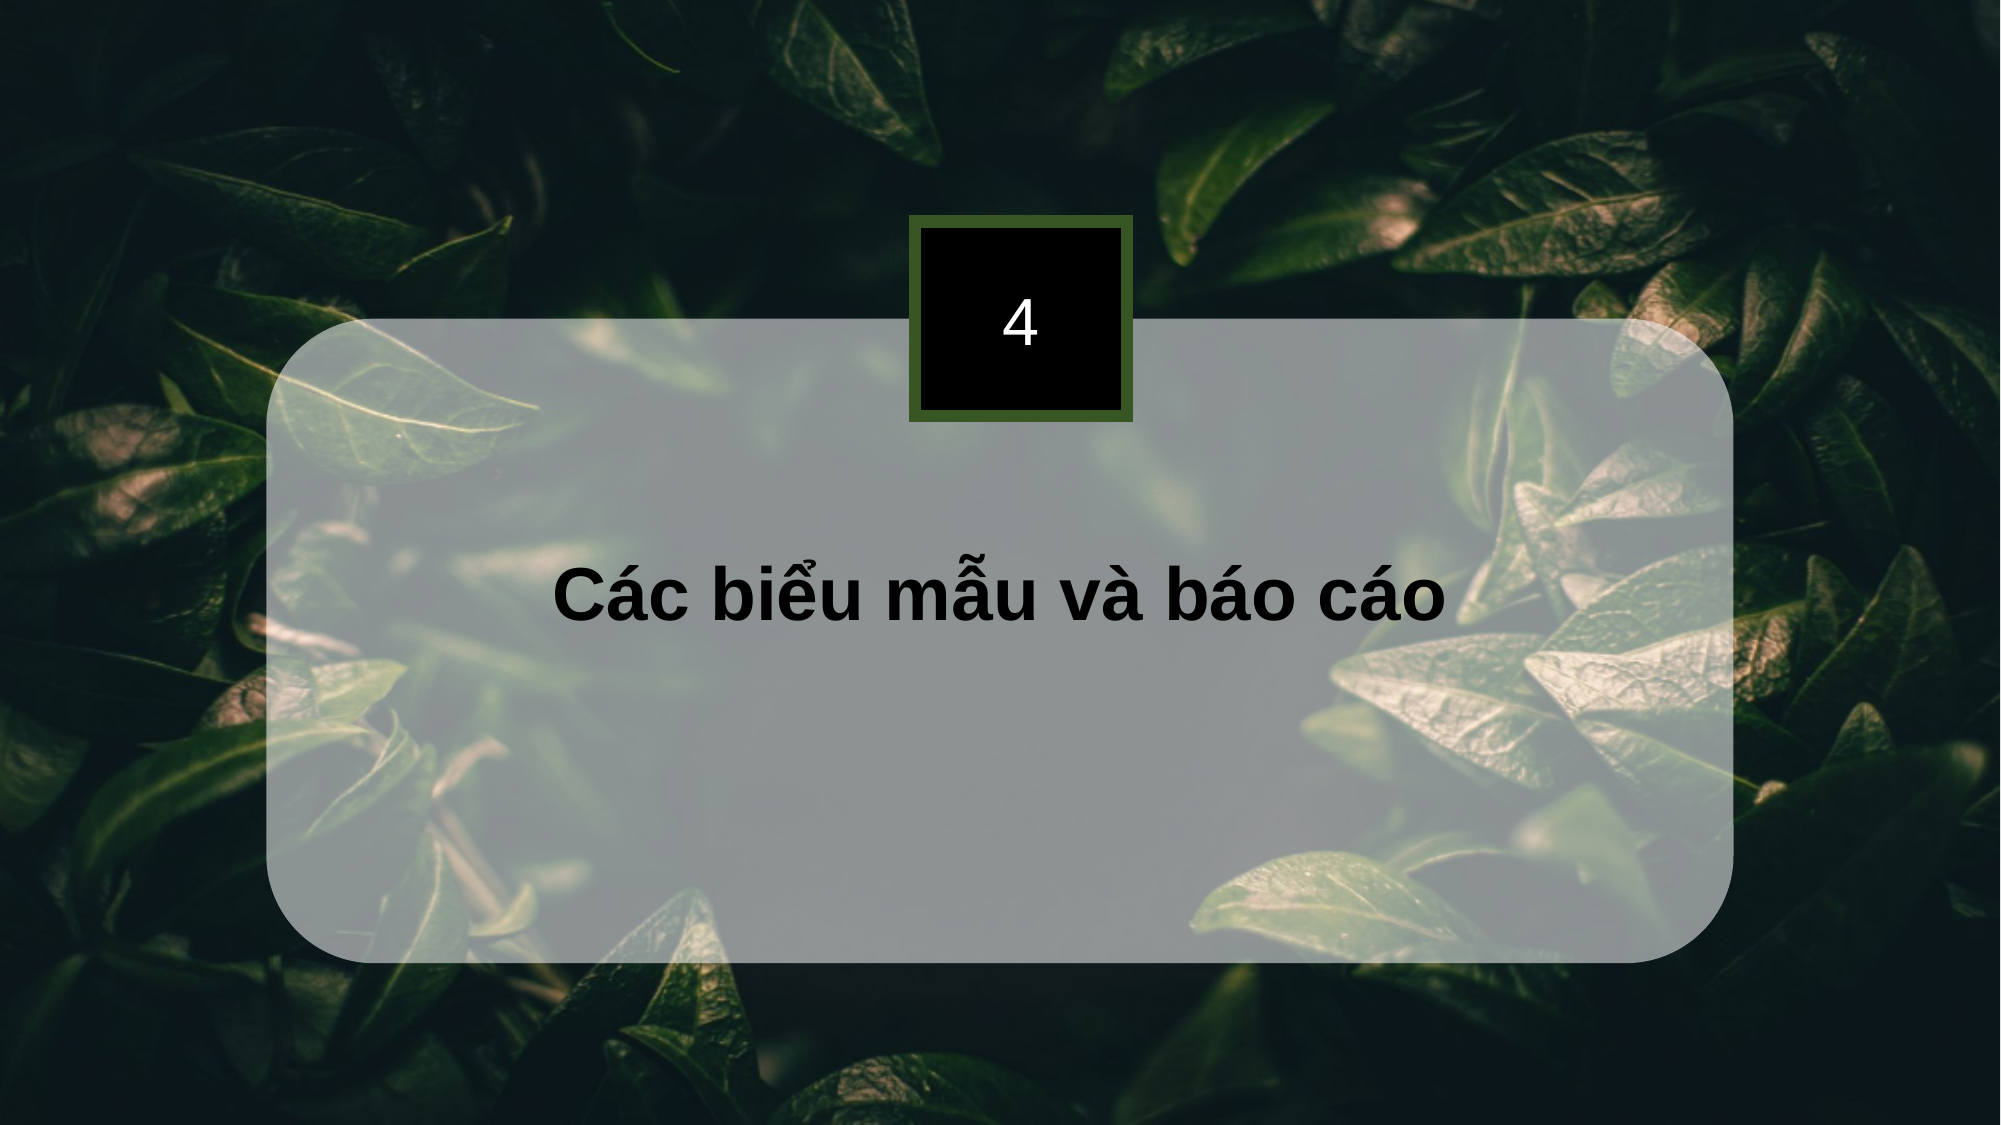

4

Các biểu mẫu và báo cáo